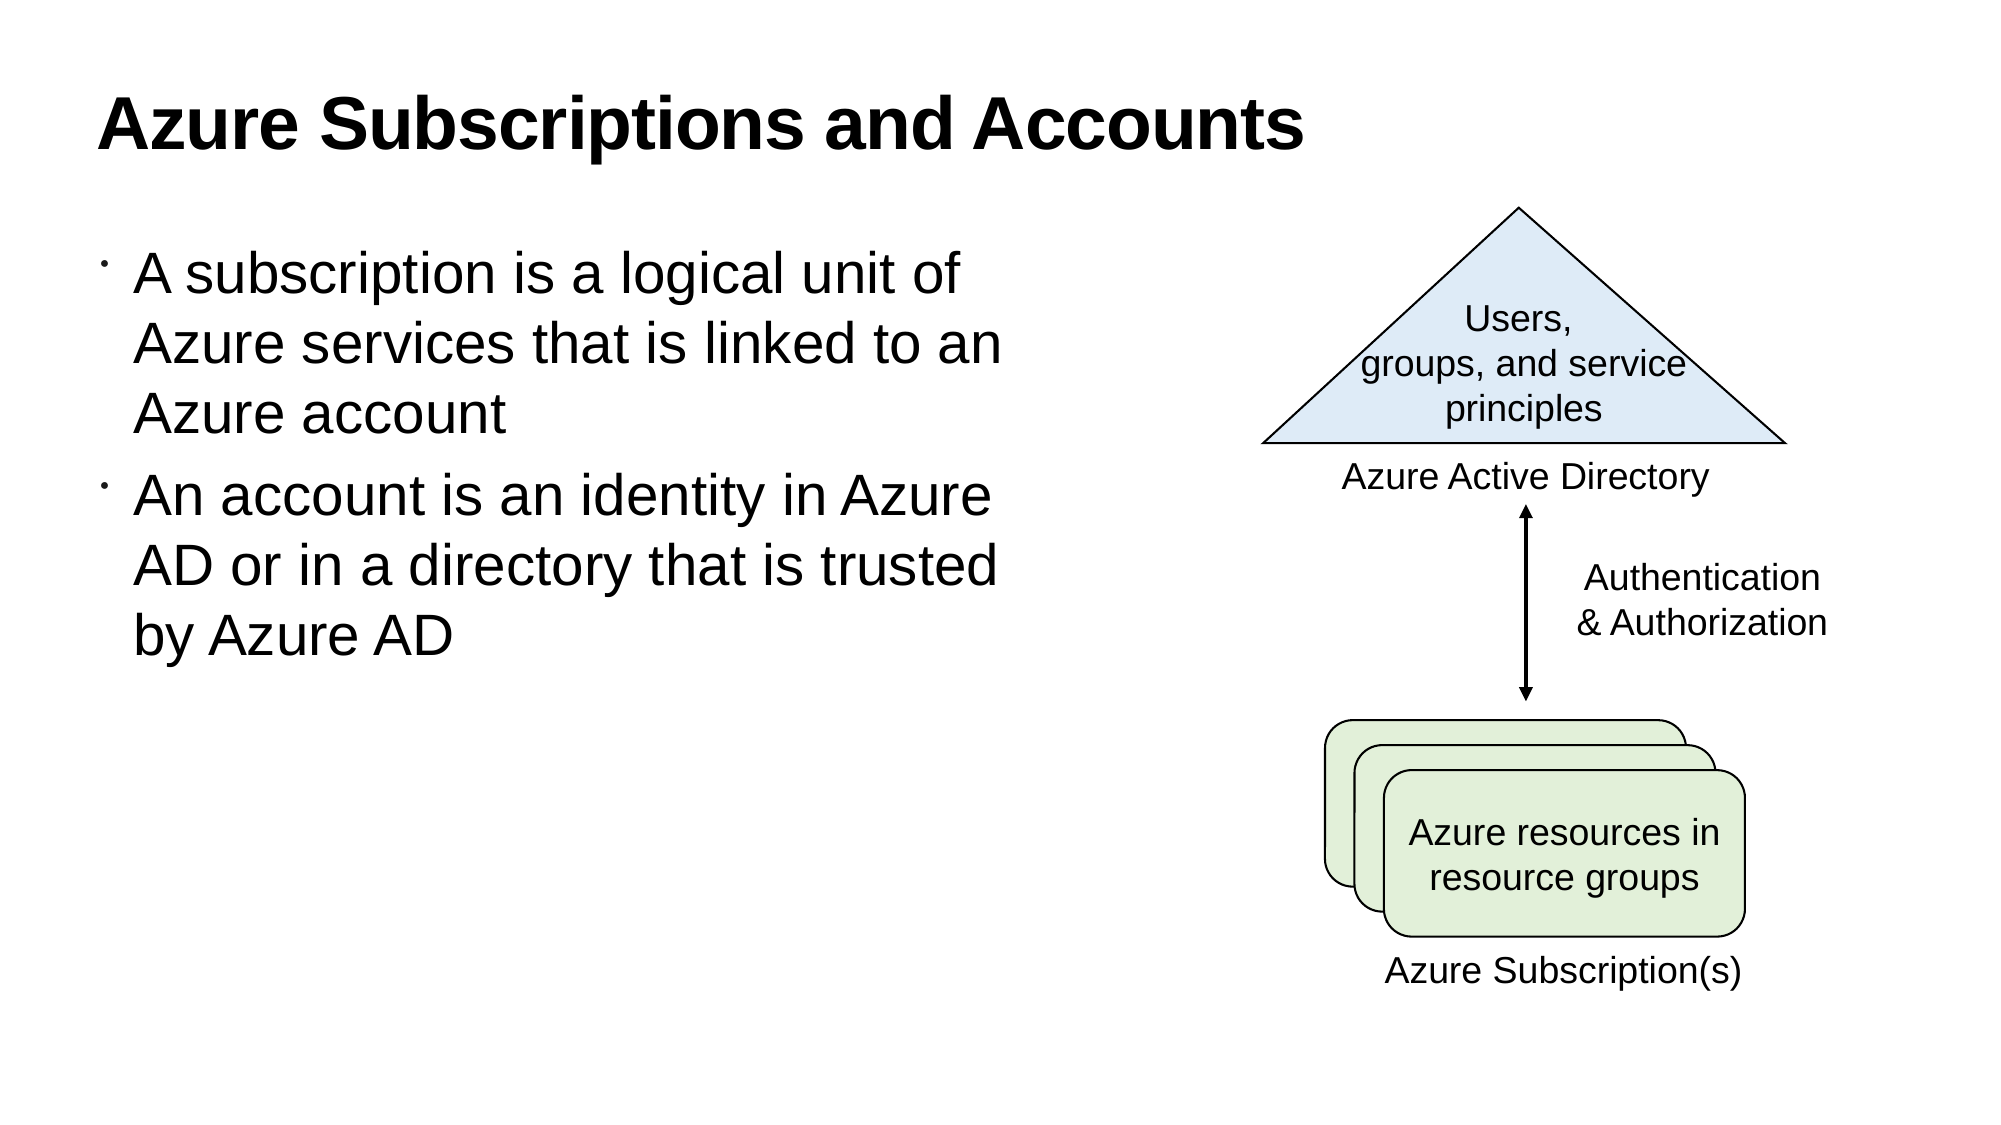

# Azure Subscriptions and Accounts

Users,
groups, and service principles
Azure Active Directory
Authentication
& Authorization

Azure resources in resource groups
Azure Subscription(s)
A subscription is a logical unit of Azure services that is linked to an Azure account
An account is an identity in Azure AD or in a directory that is trusted by Azure AD